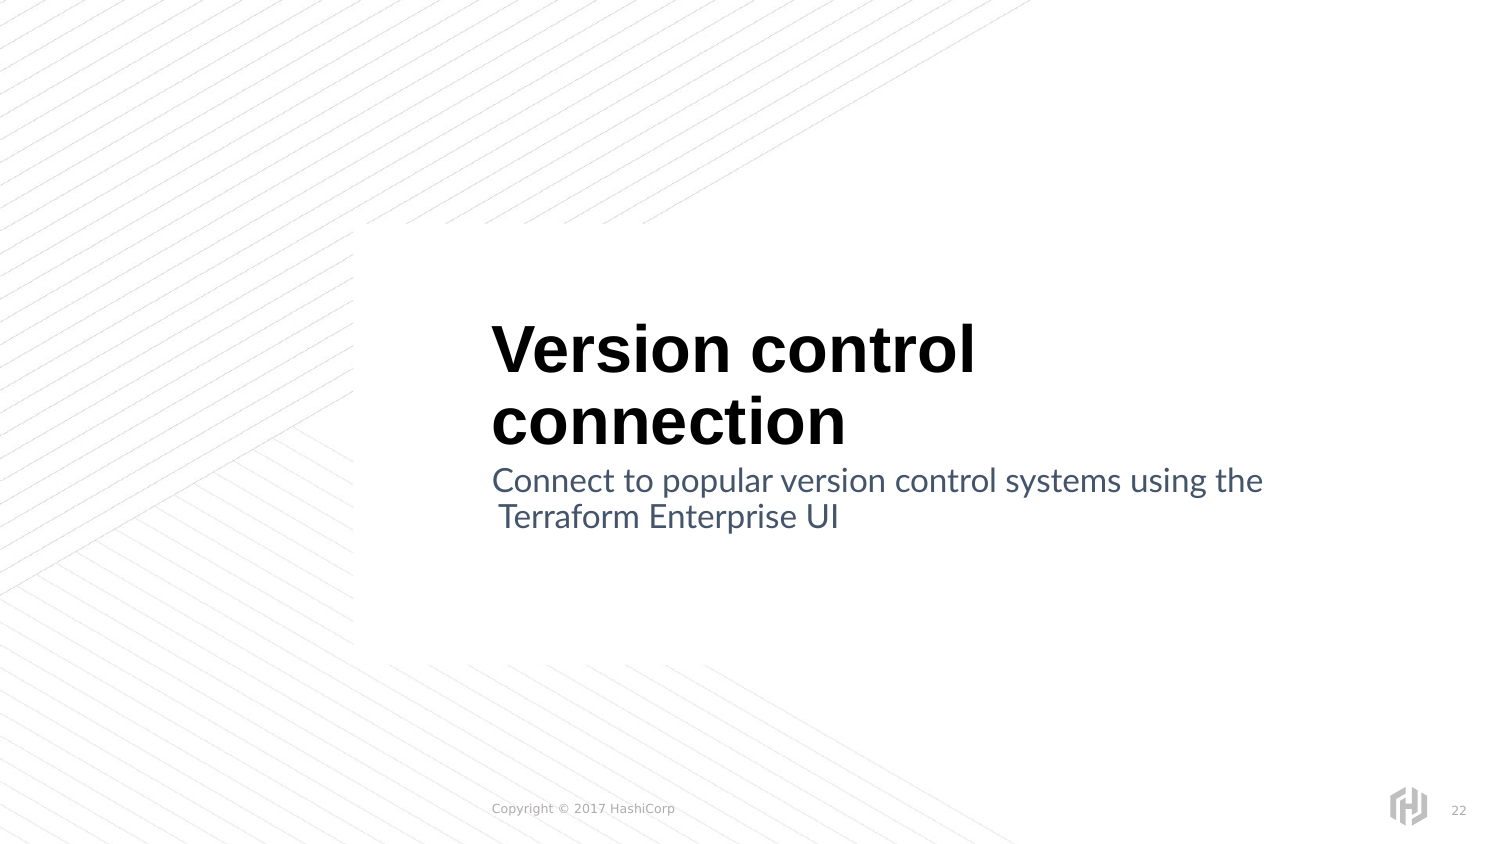

# Version control connection
Connect to popular version control systems using the Terraform Enterprise UI
22